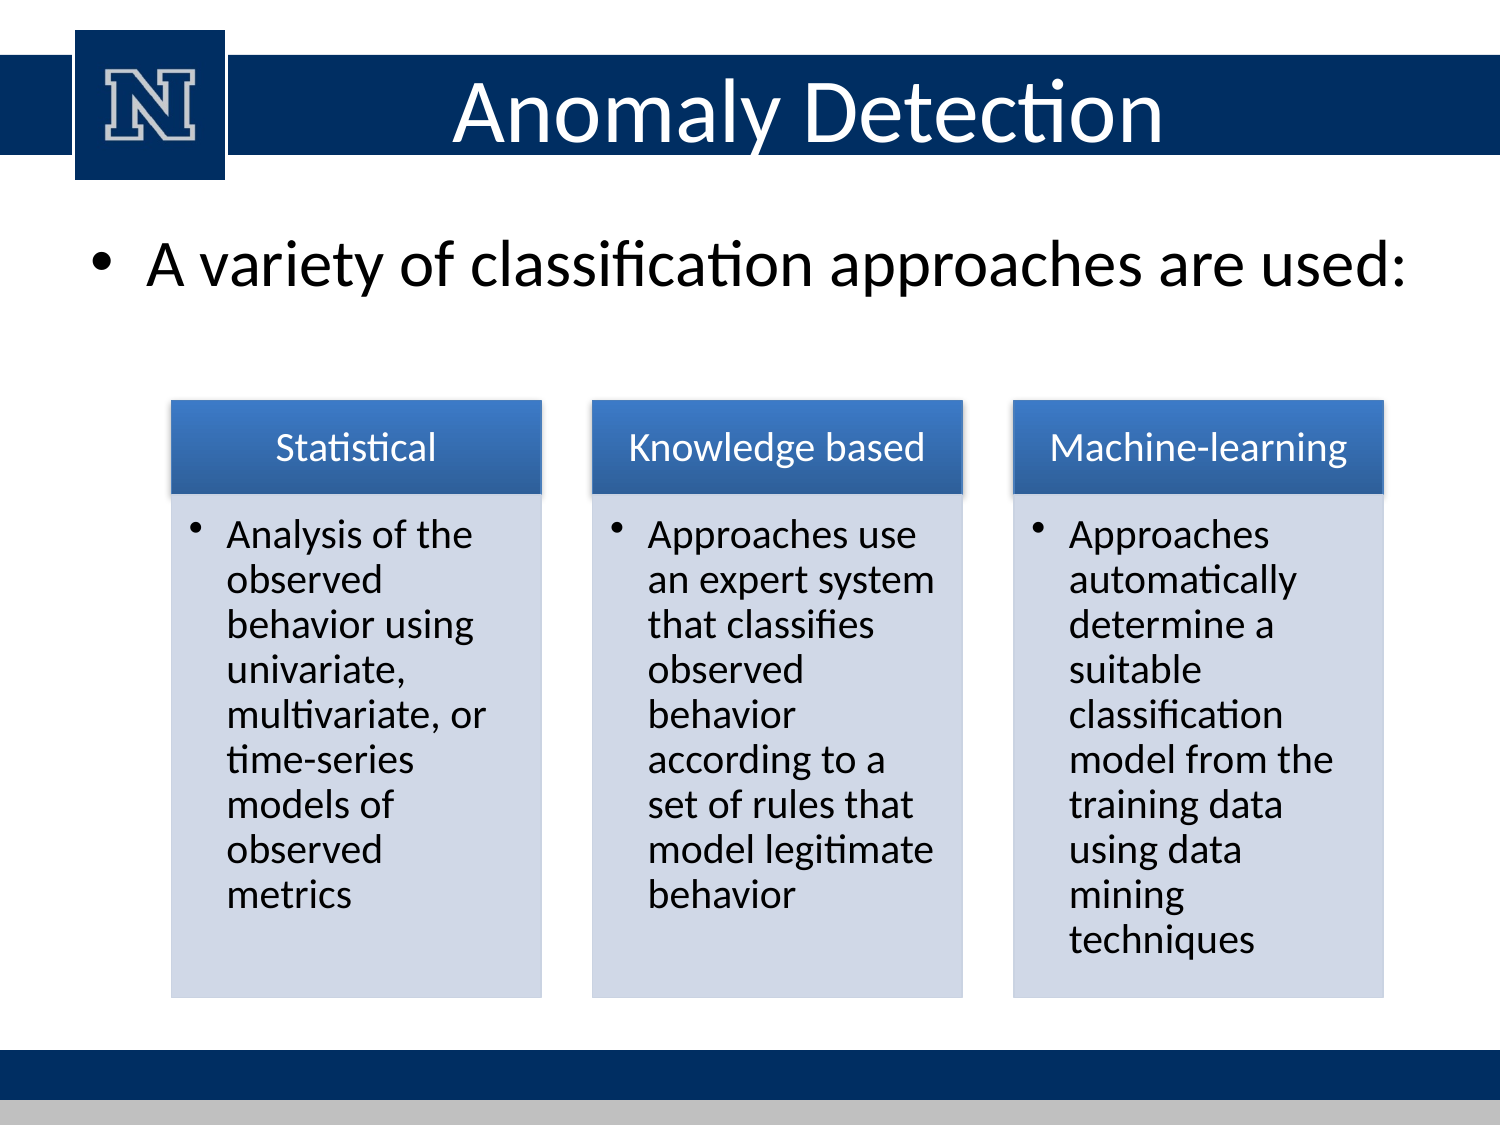

# Anomaly Detection
A variety of classification approaches are used:
Statistical
Knowledge based
Machine-learning
Analysis of the observed behavior using univariate, multivariate, or time-series models of observed metrics
Approaches use an expert system that classifies observed behavior according to a set of rules that model legitimate behavior
Approaches automatically determine a suitable classification model from the training data using data mining techniques